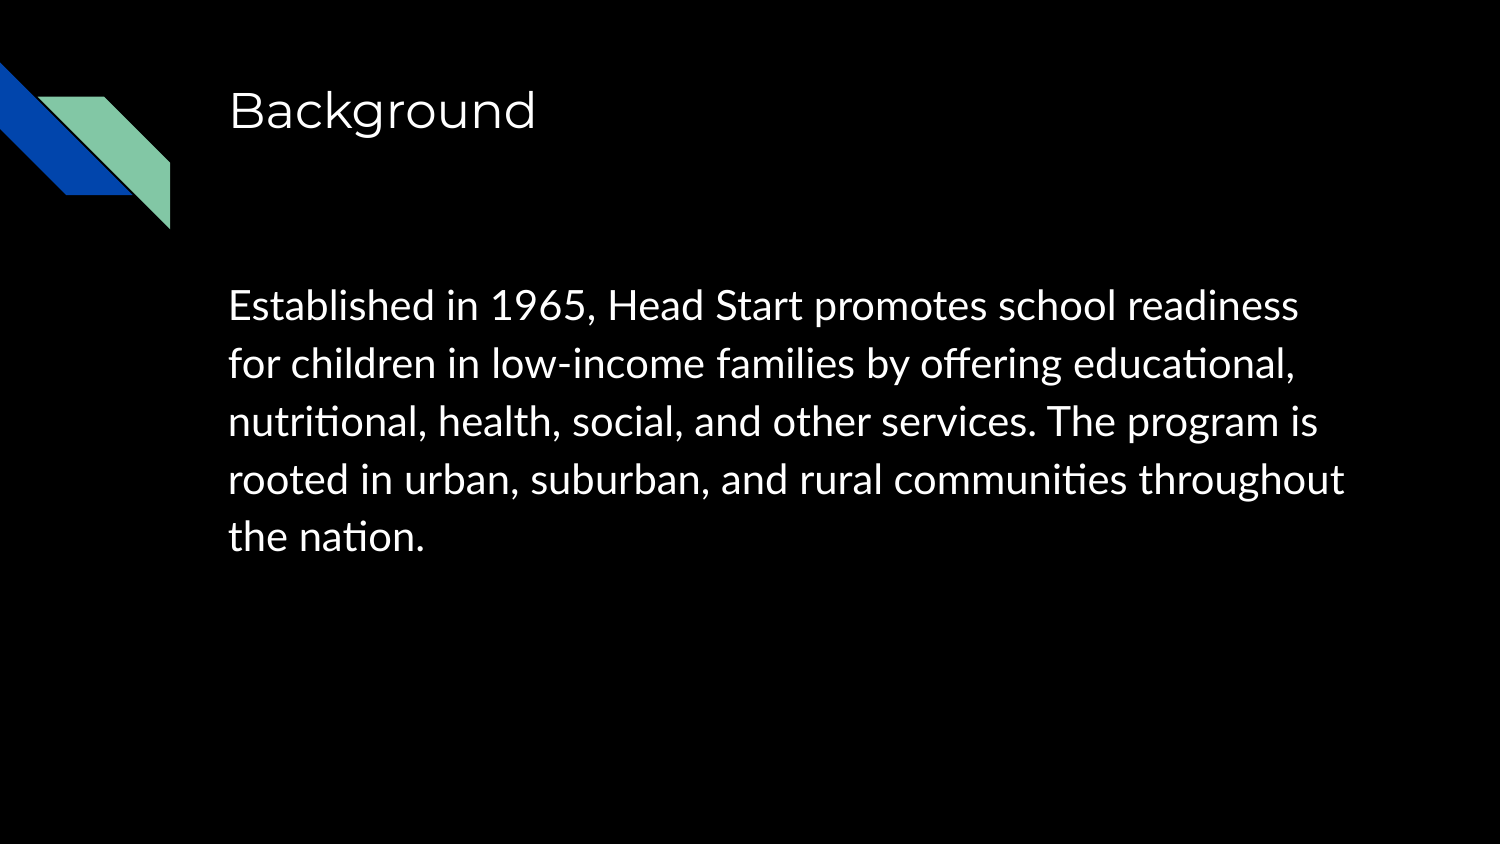

# Background
Established in 1965, Head Start promotes school readiness for children in low-income families by offering educational, nutritional, health, social, and other services. The program is rooted in urban, suburban, and rural communities throughout the nation.